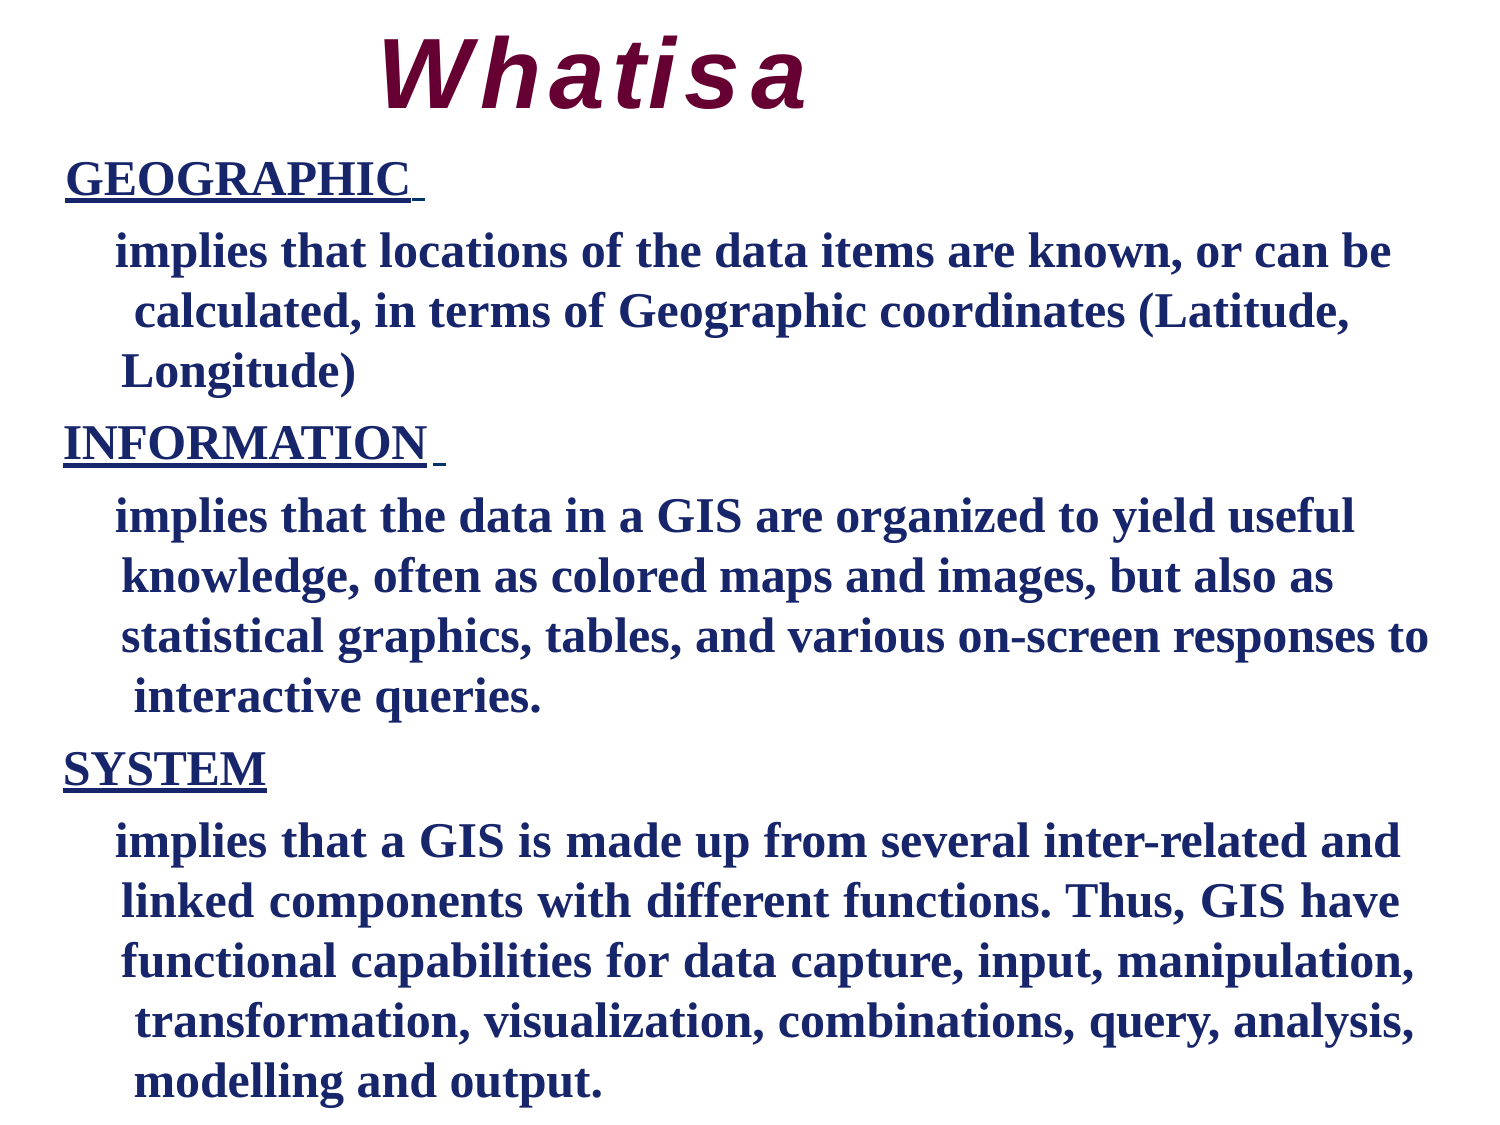

# What	is	a	GIS?
GEOGRAPHIC
implies that locations of the data items are known, or can be  calculated, in terms of Geographic coordinates (Latitude,  Longitude)
INFORMATION
implies that the data in a GIS are organized to yield useful  knowledge, often as colored maps and images, but also as  statistical graphics, tables, and various on-screen responses to  interactive queries.
SYSTEM
implies that a GIS is made up from several inter-related and  linked components with different functions. Thus, GIS have  functional capabilities for data capture, input, manipulation,  transformation, visualization, combinations, query, analysis,  modelling and output.